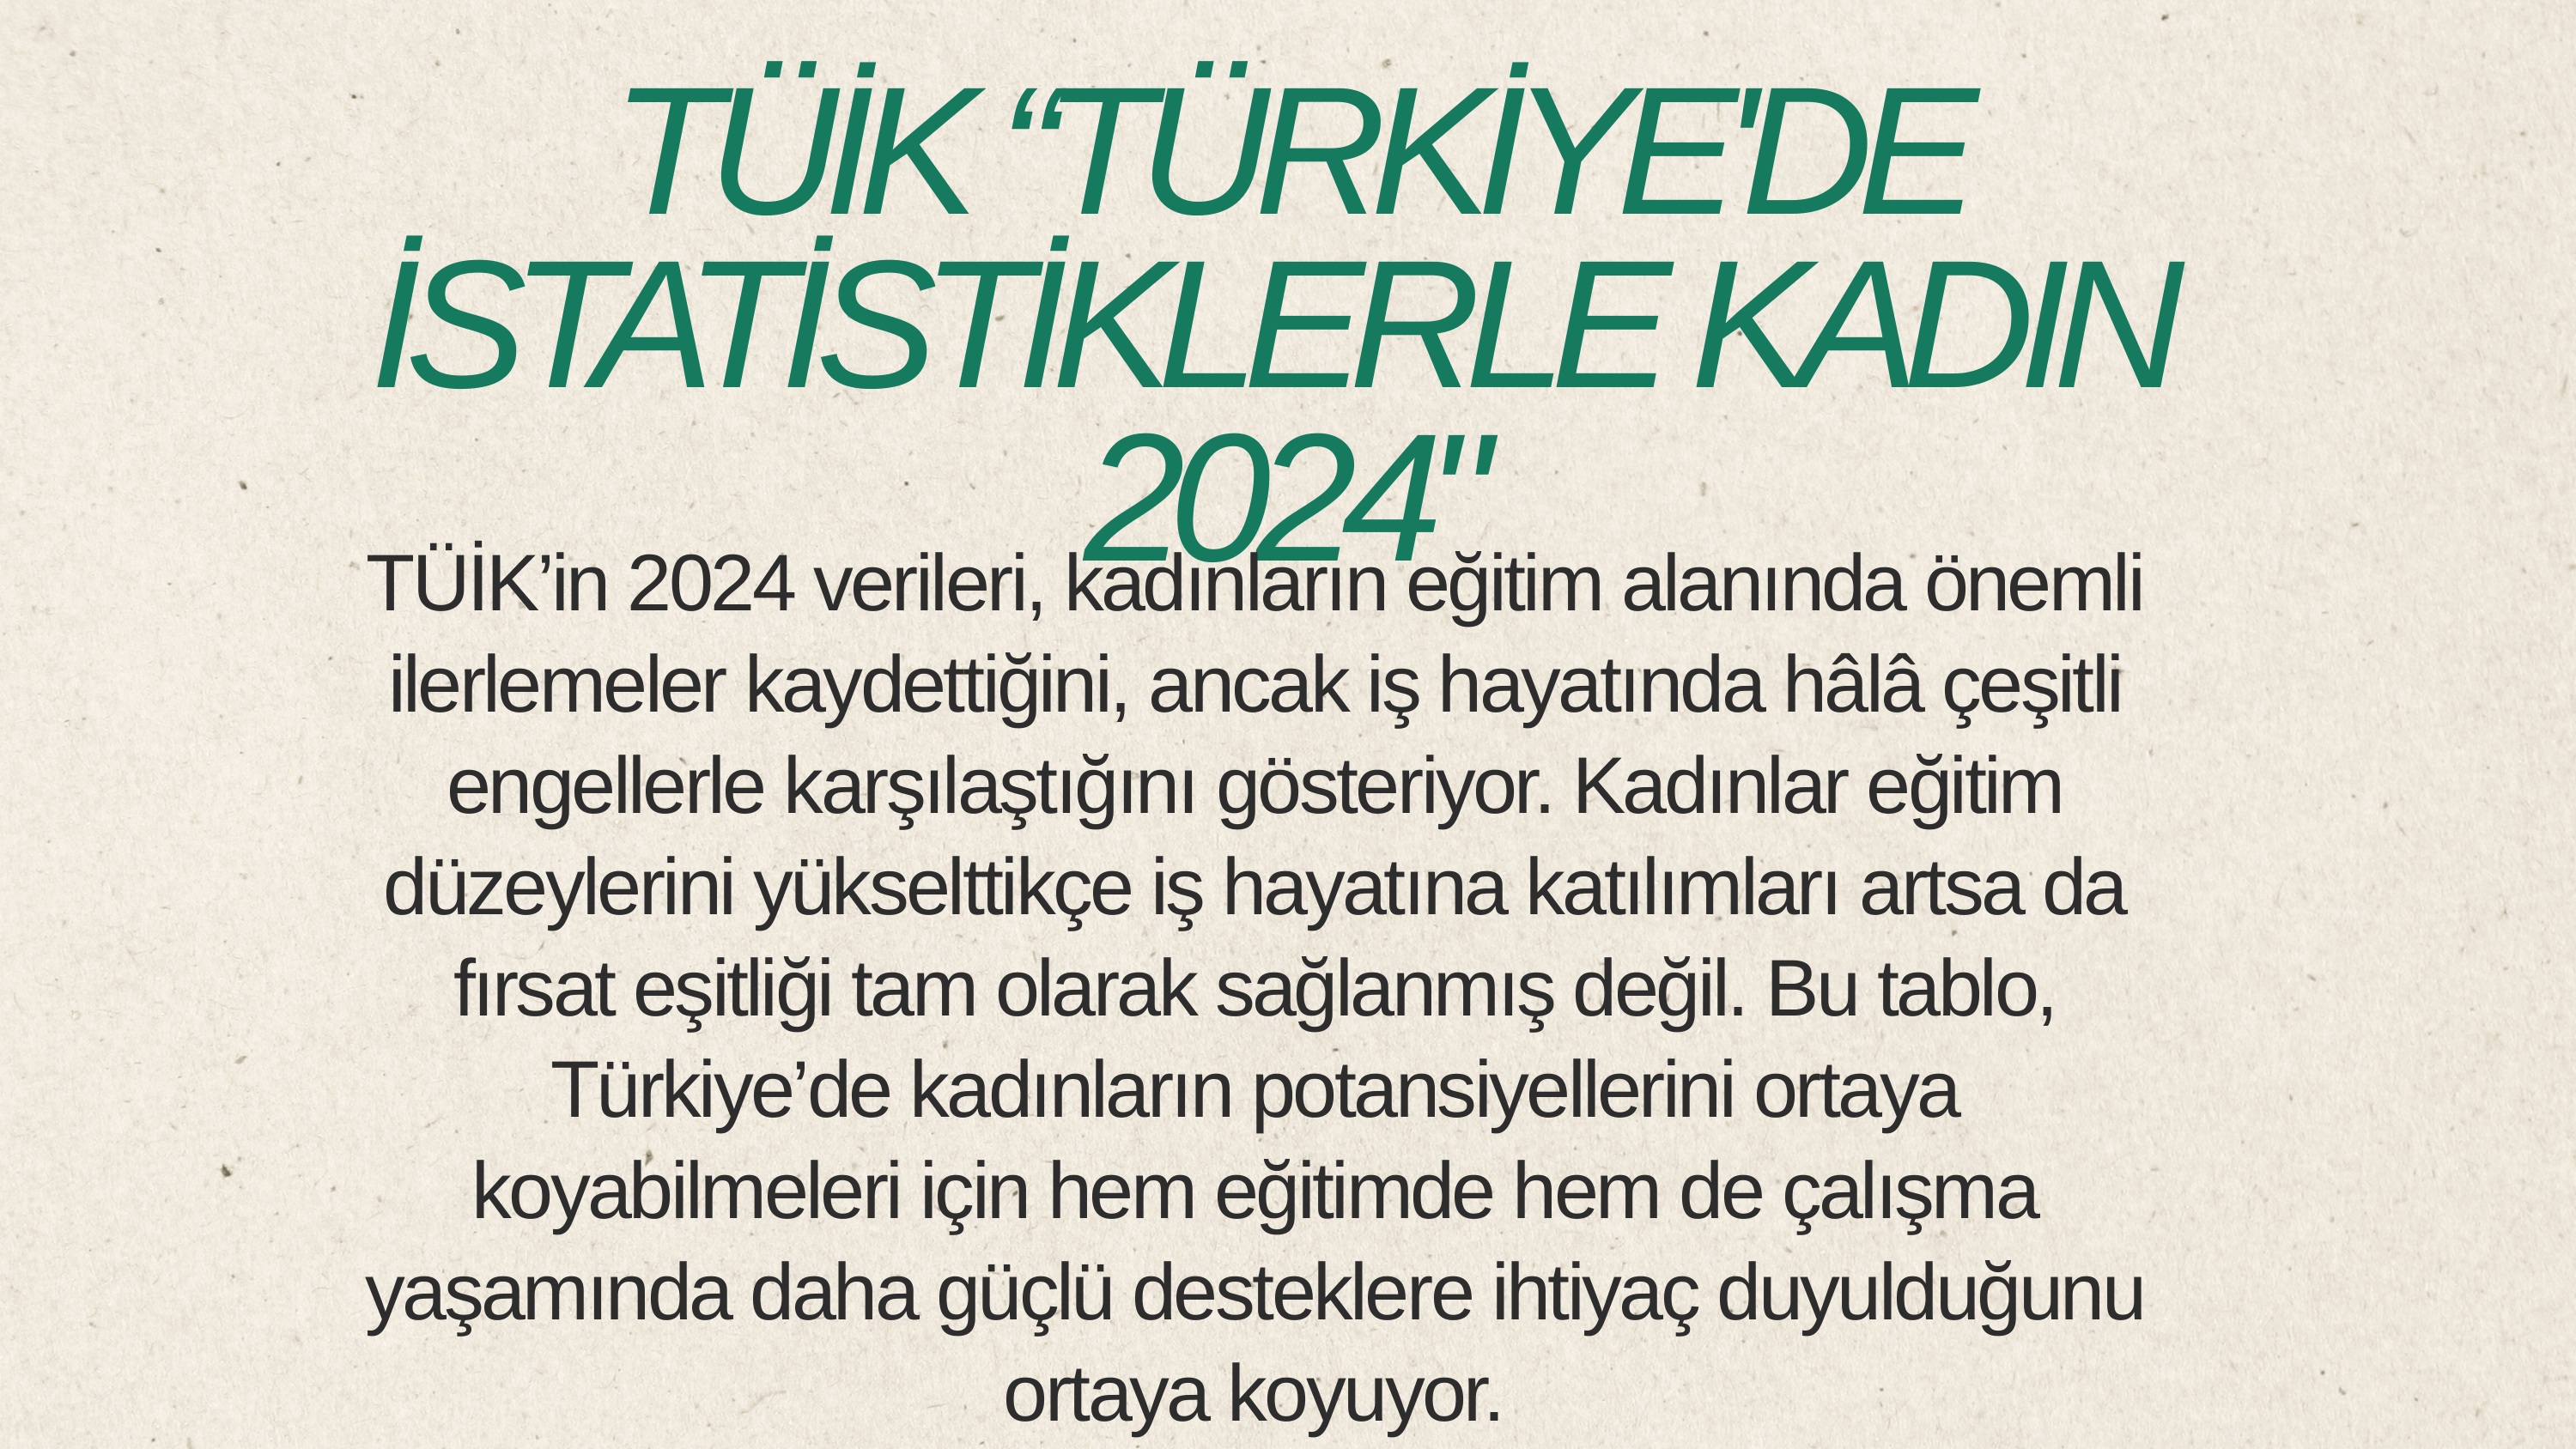

TÜİK “TÜRKİYE'DE İSTATİSTİKLERLE KADIN  2024"
TÜİK’in 2024 verileri, kadınların eğitim alanında önemli ilerlemeler kaydettiğini, ancak iş hayatında hâlâ çeşitli engellerle karşılaştığını gösteriyor. Kadınlar eğitim düzeylerini yükselttikçe iş hayatına katılımları artsa da fırsat eşitliği tam olarak sağlanmış değil. Bu tablo, Türkiye’de kadınların potansiyellerini ortaya koyabilmeleri için hem eğitimde hem de çalışma yaşamında daha güçlü desteklere ihtiyaç duyulduğunu ortaya koyuyor.